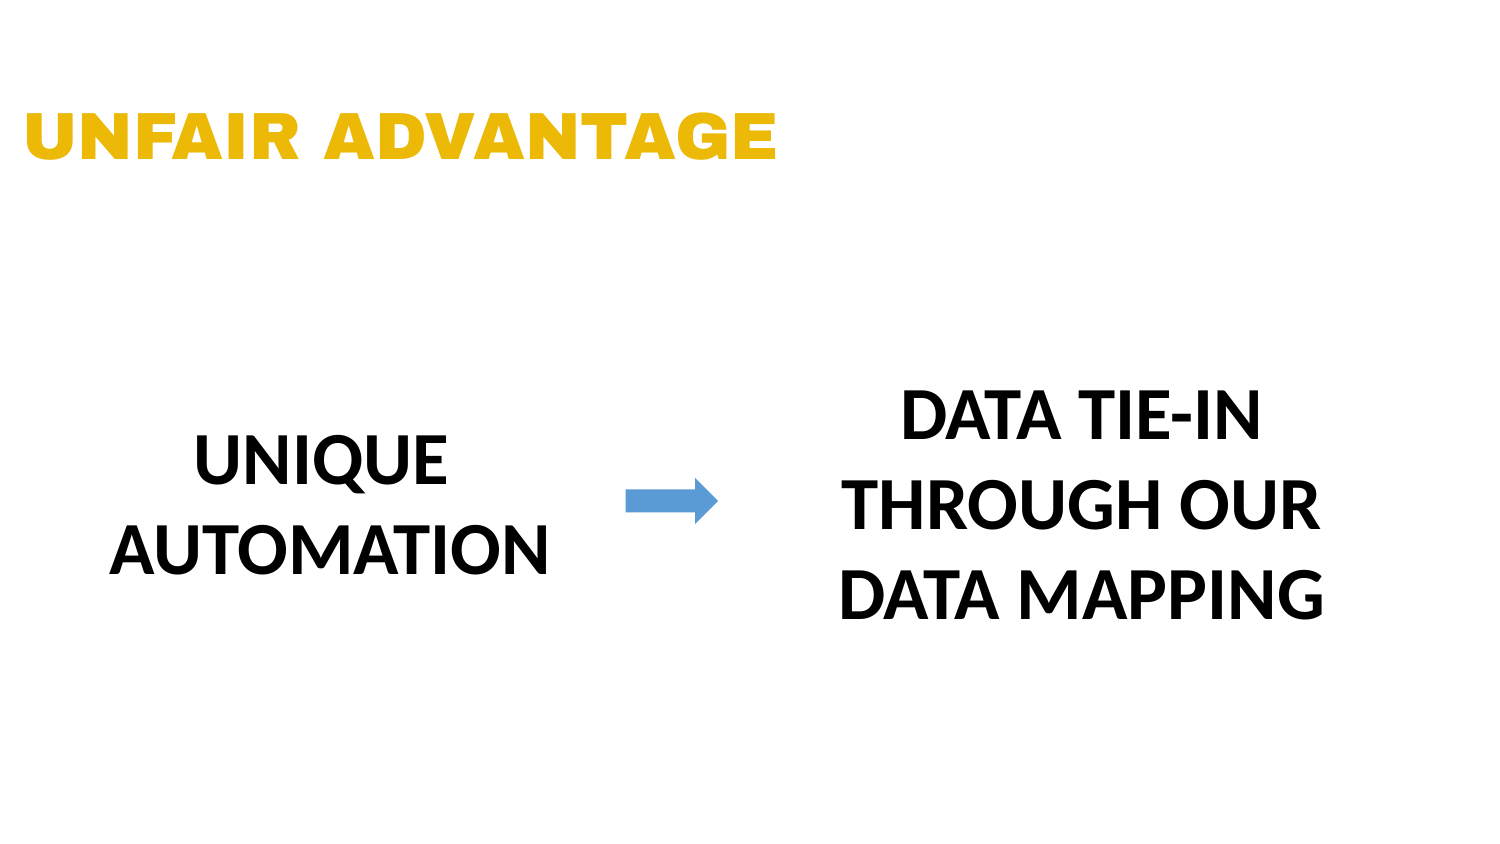

UNFAIR ADVANTAGE
DATA TIE-IN
THROUGH OUR DATA MAPPING
UNIQUE
AUTOMATION